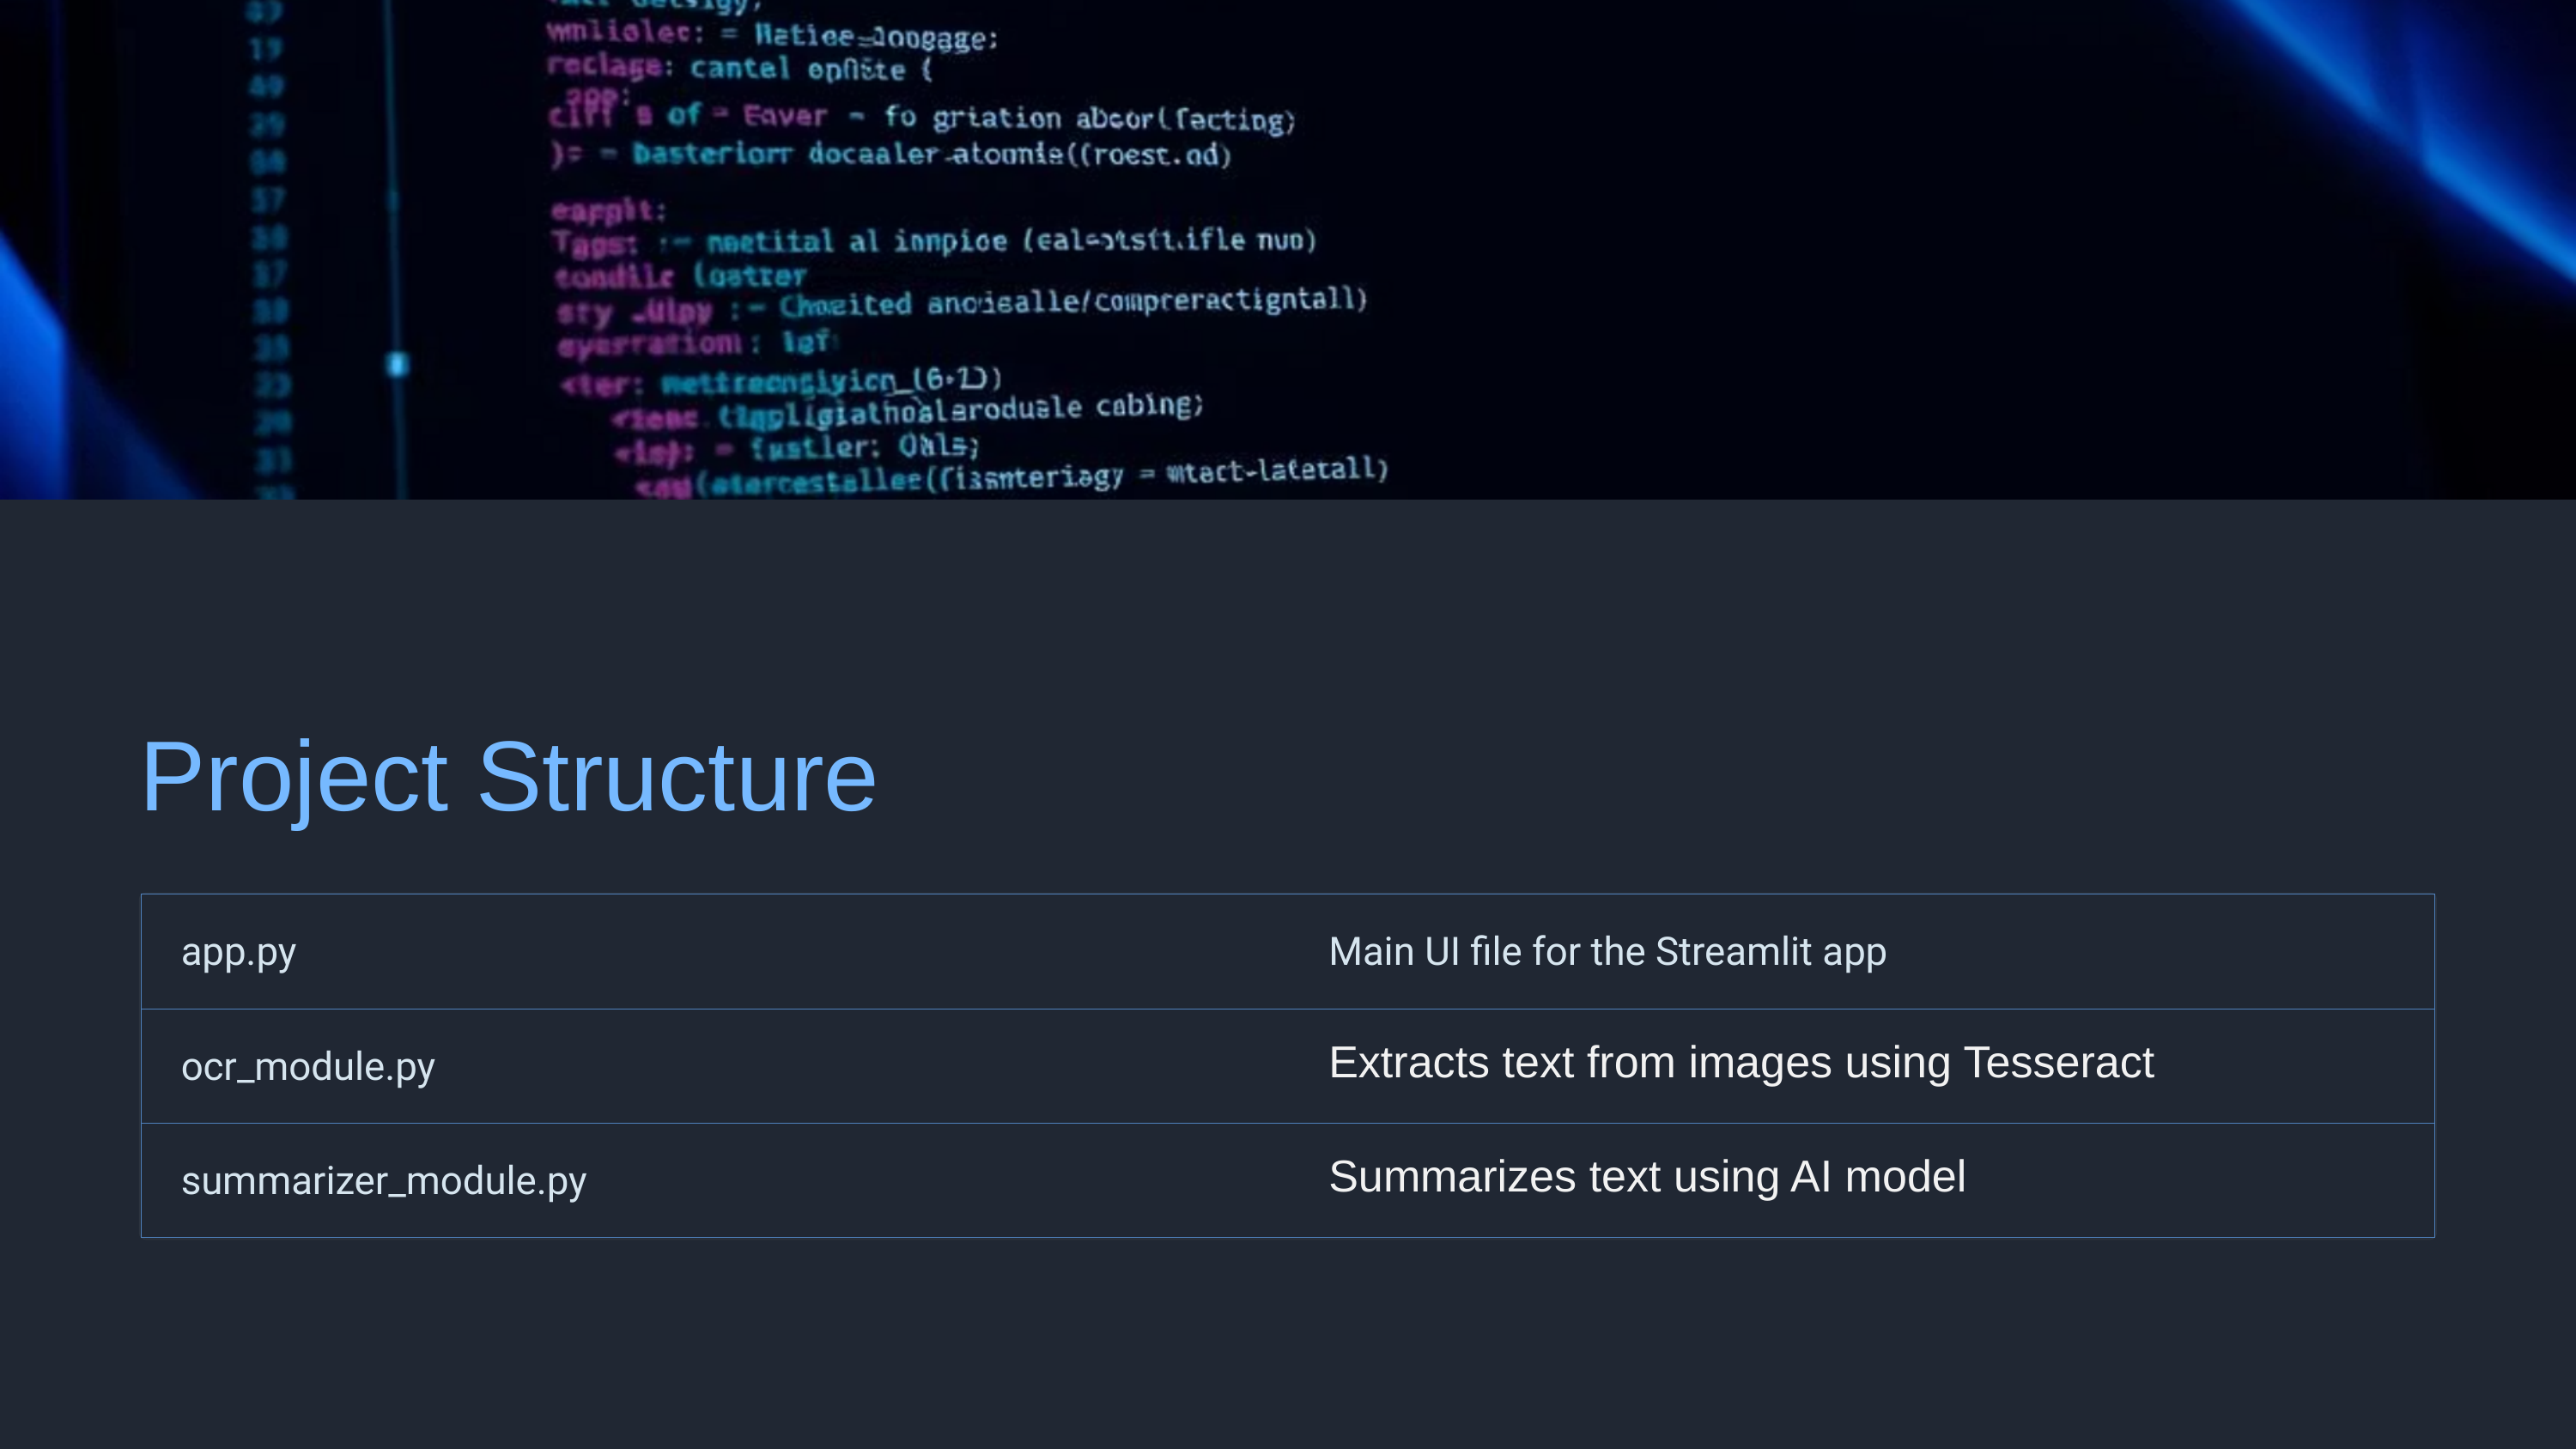

Project Structure

app.py

Main UI file for the Streamlit app

ocr_module.py

Extracts text from images using Tesseract

summarizer_module.py

Summarizes text using AI model